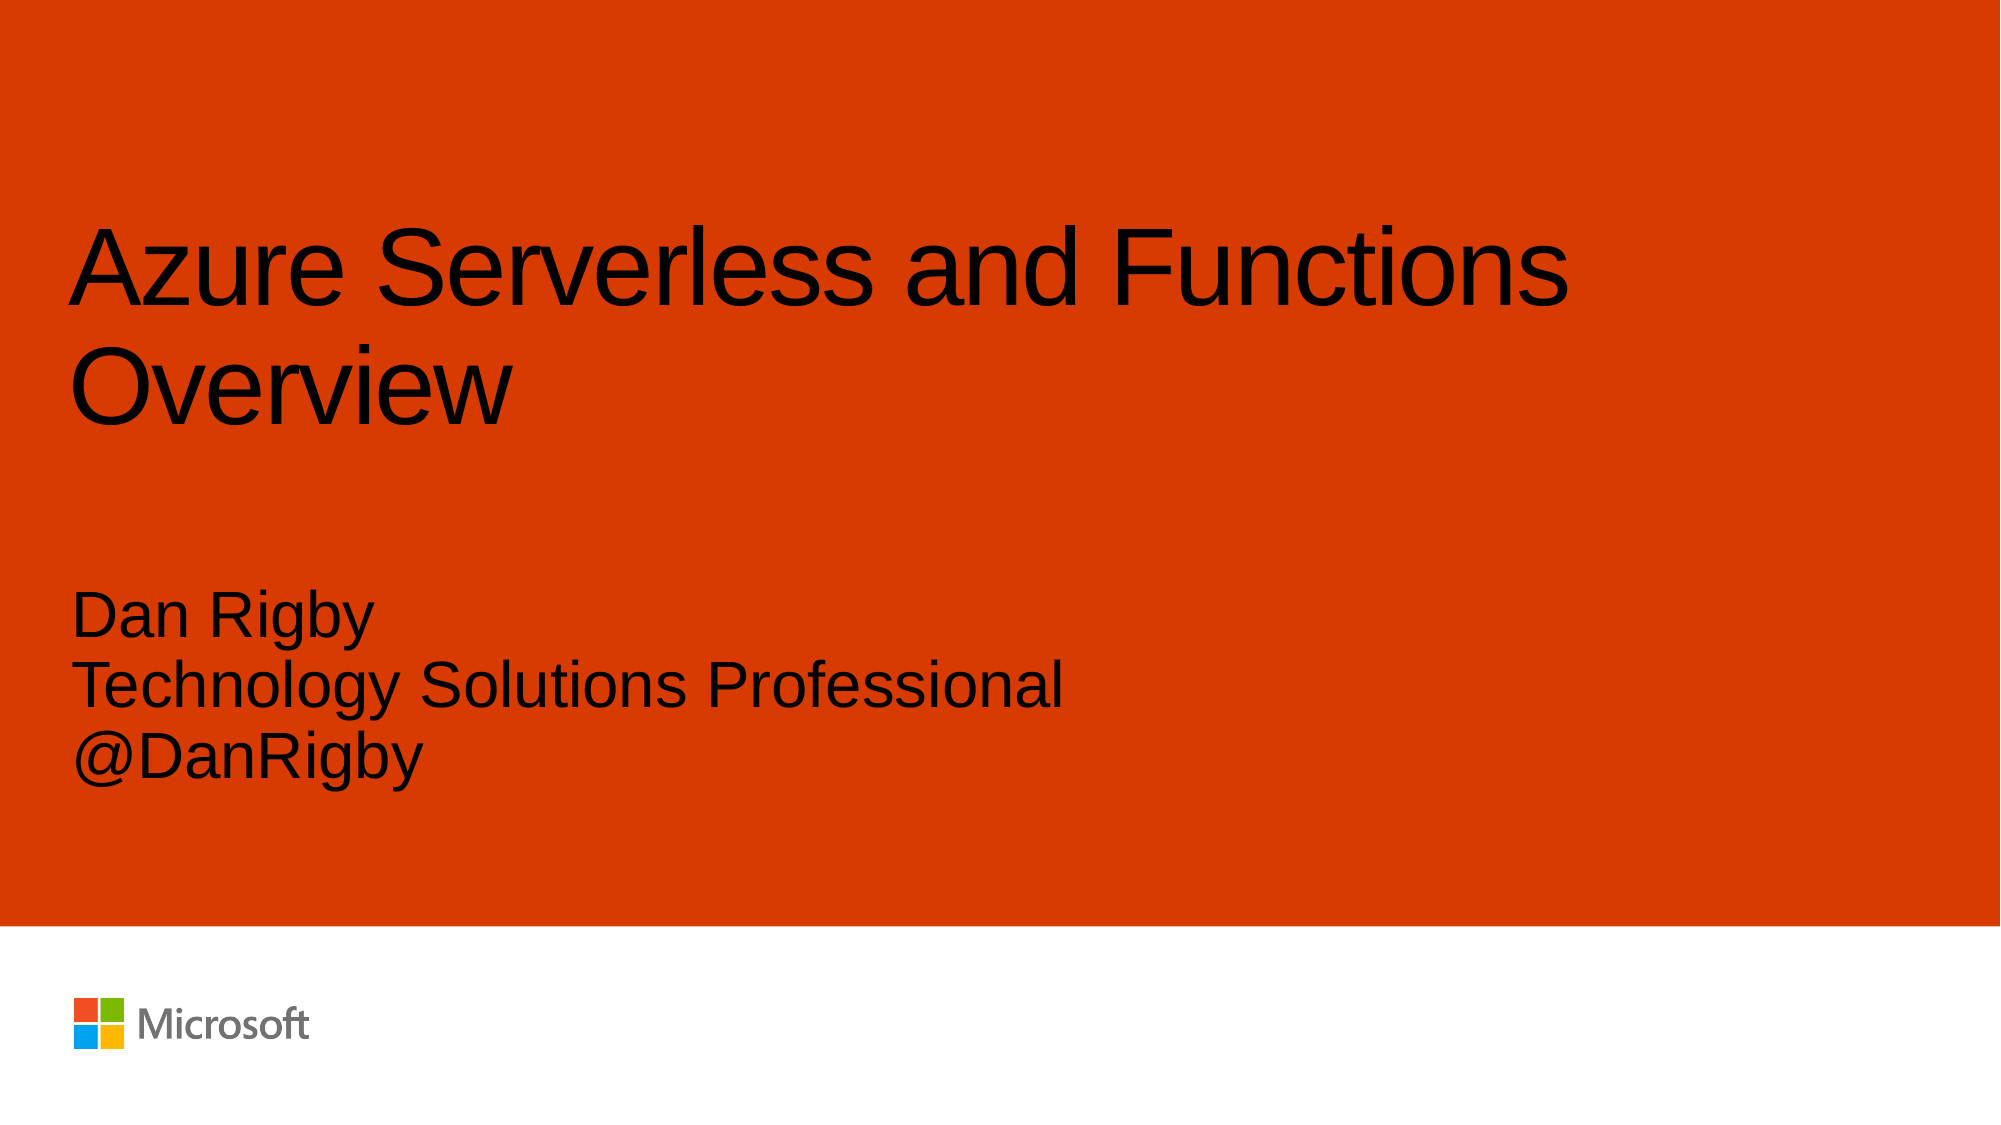

# Azure Serverless and Functions Overview
Dan Rigby
Technology Solutions Professional
@DanRigby